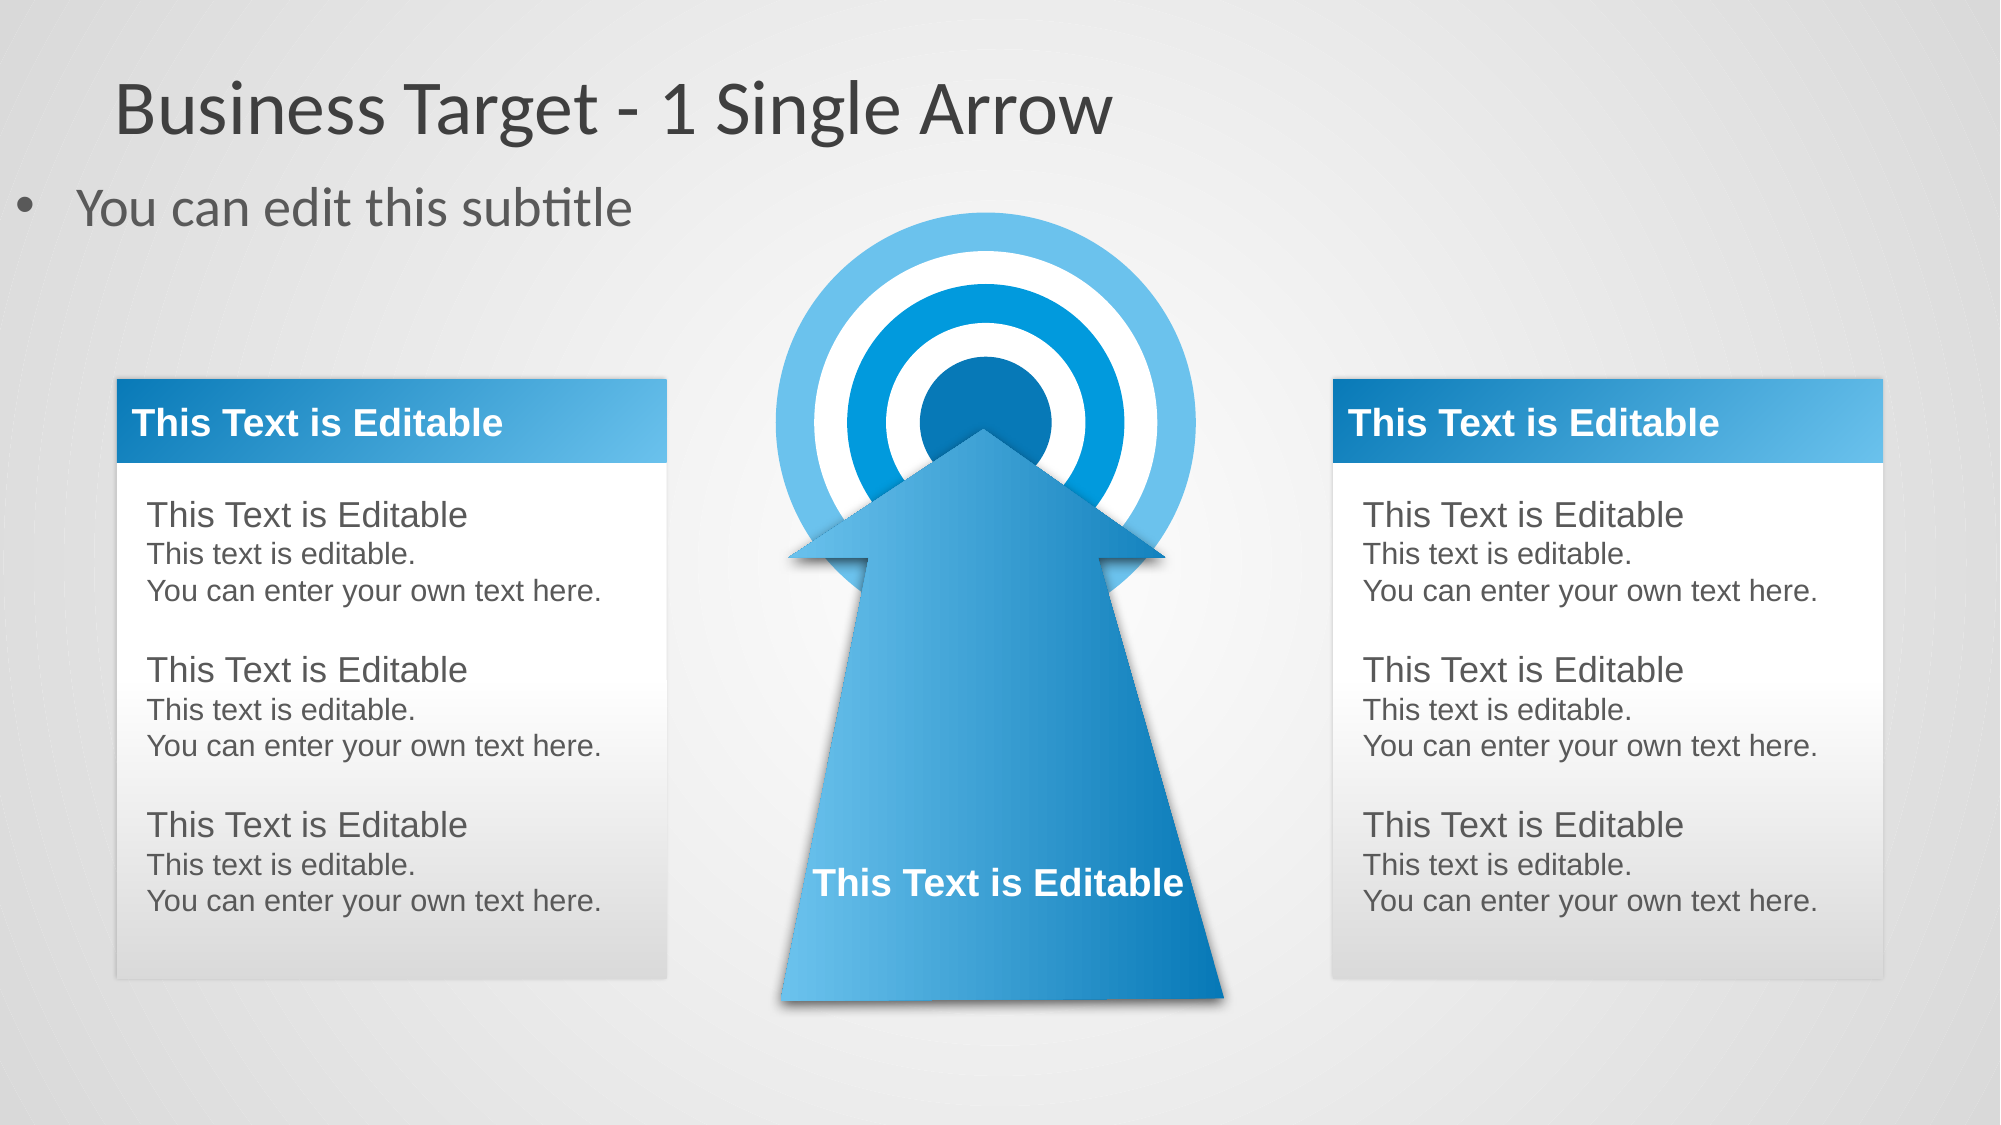

# Business Target - 1 Single Arrow
You can edit this subtitle

This Text is Editable
This Text is Editable
This text is editable.
You can enter your own text here.

This Text is Editable
This text is editable.
You can enter your own text here.

This Text is Editable
This text is editable.
You can enter your own text here.

This Text is Editable
This Text is Editable
This text is editable.
You can enter your own text here.

This Text is Editable
This text is editable.
You can enter your own text here.

This Text is Editable
This text is editable.
You can enter your own text here.

This Text is Editable